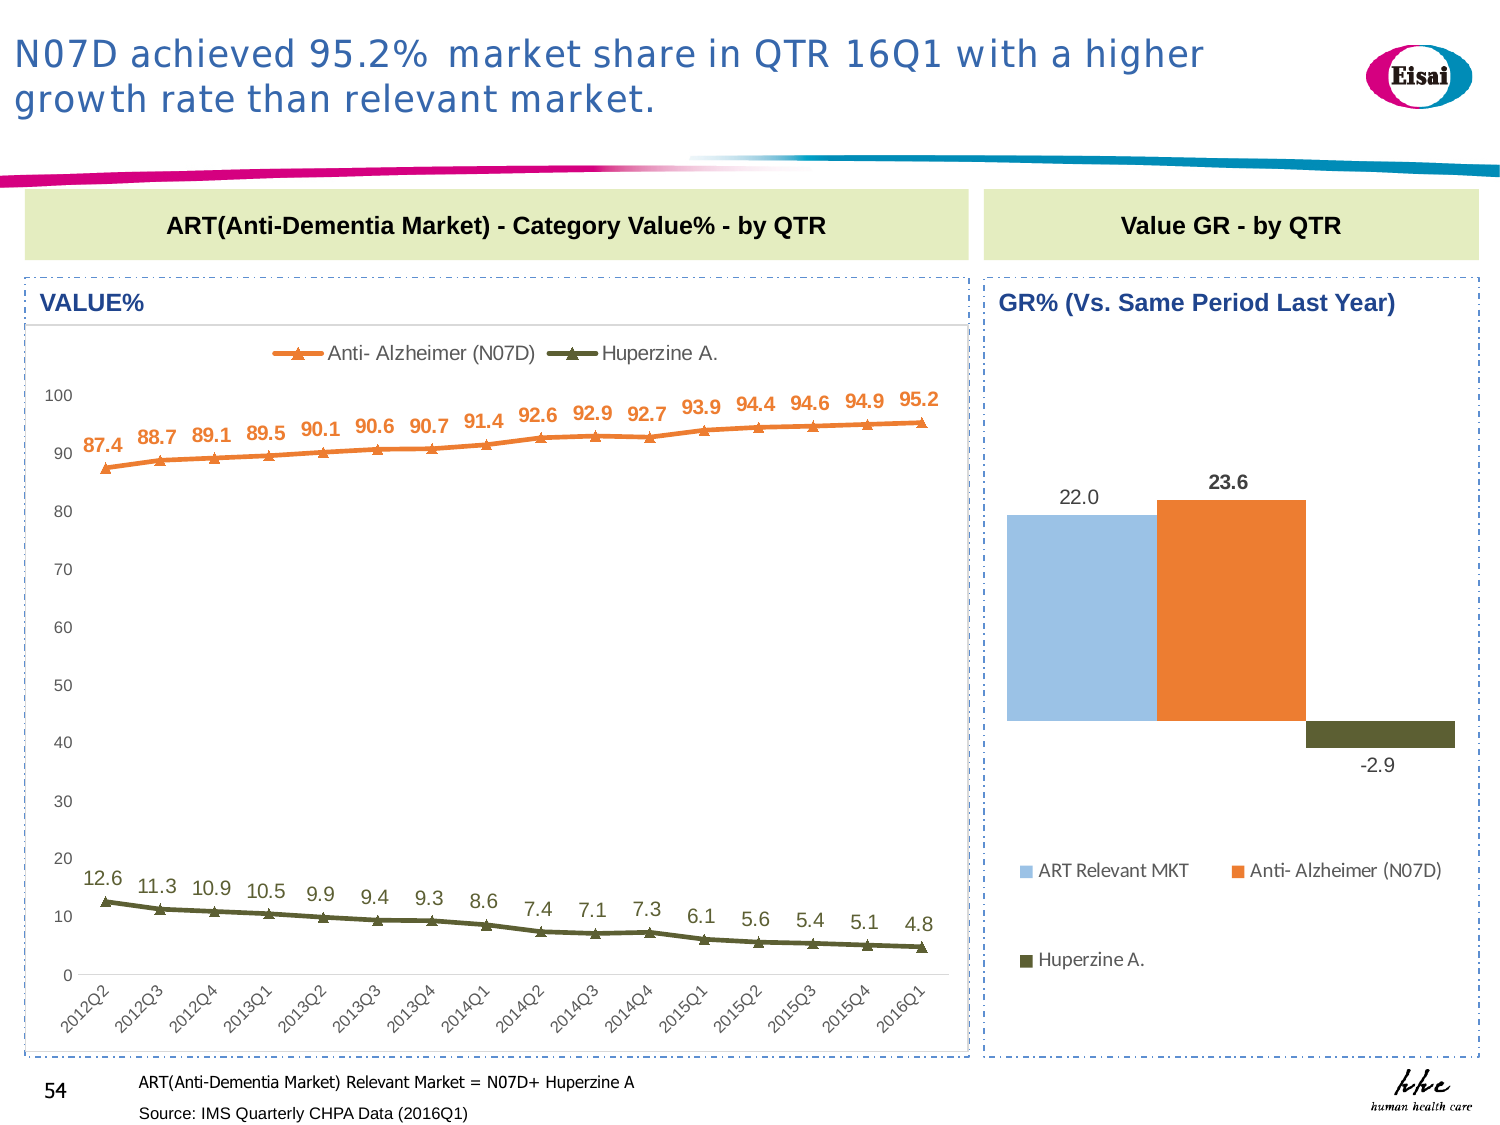

N07D achieved 95.2% market share in QTR 16Q1 with a higher growth rate than relevant market.
ART(Anti-Dementia Market) - Category Value% - by QTR
Value GR - by QTR

VALUE%
GR% (Vs. Same Period Last Year)

### Chart

| Category | Anti- Alzheimer (N07D) | Huperzine A. |
|---|---|---|
| 2012Q2 | 87.4 | 12.6 |
| 2012Q3 | 88.7 | 11.3 |
| 2012Q4 | 89.1 | 10.9 |
| 2013Q1 | 89.5 | 10.5 |
| 2013Q2 | 90.1 | 9.9 |
| 2013Q3 | 90.6 | 9.4 |
| 2013Q4 | 90.7 | 9.3 |
| 2014Q1 | 91.4 | 8.6 |
| 2014Q2 | 92.6 | 7.4 |
| 2014Q3 | 92.9 | 7.1 |
| 2014Q4 | 92.7 | 7.3 |
| 2015Q1 | 93.9 | 6.1 |
| 2015Q2 | 94.4 | 5.6 |
| 2015Q3 | 94.6 | 5.4 |
| 2015Q4 | 94.9 | 5.1 |
| 2016Q1 | 95.2 | 4.8 |

### Chart

| Category |  |  |  |
|---|---|---|---|
ART(Anti-Dementia Market) Relevant Market = N07D+ Huperzine A
54
Source: IMS Quarterly CHPA Data (2016Q1)